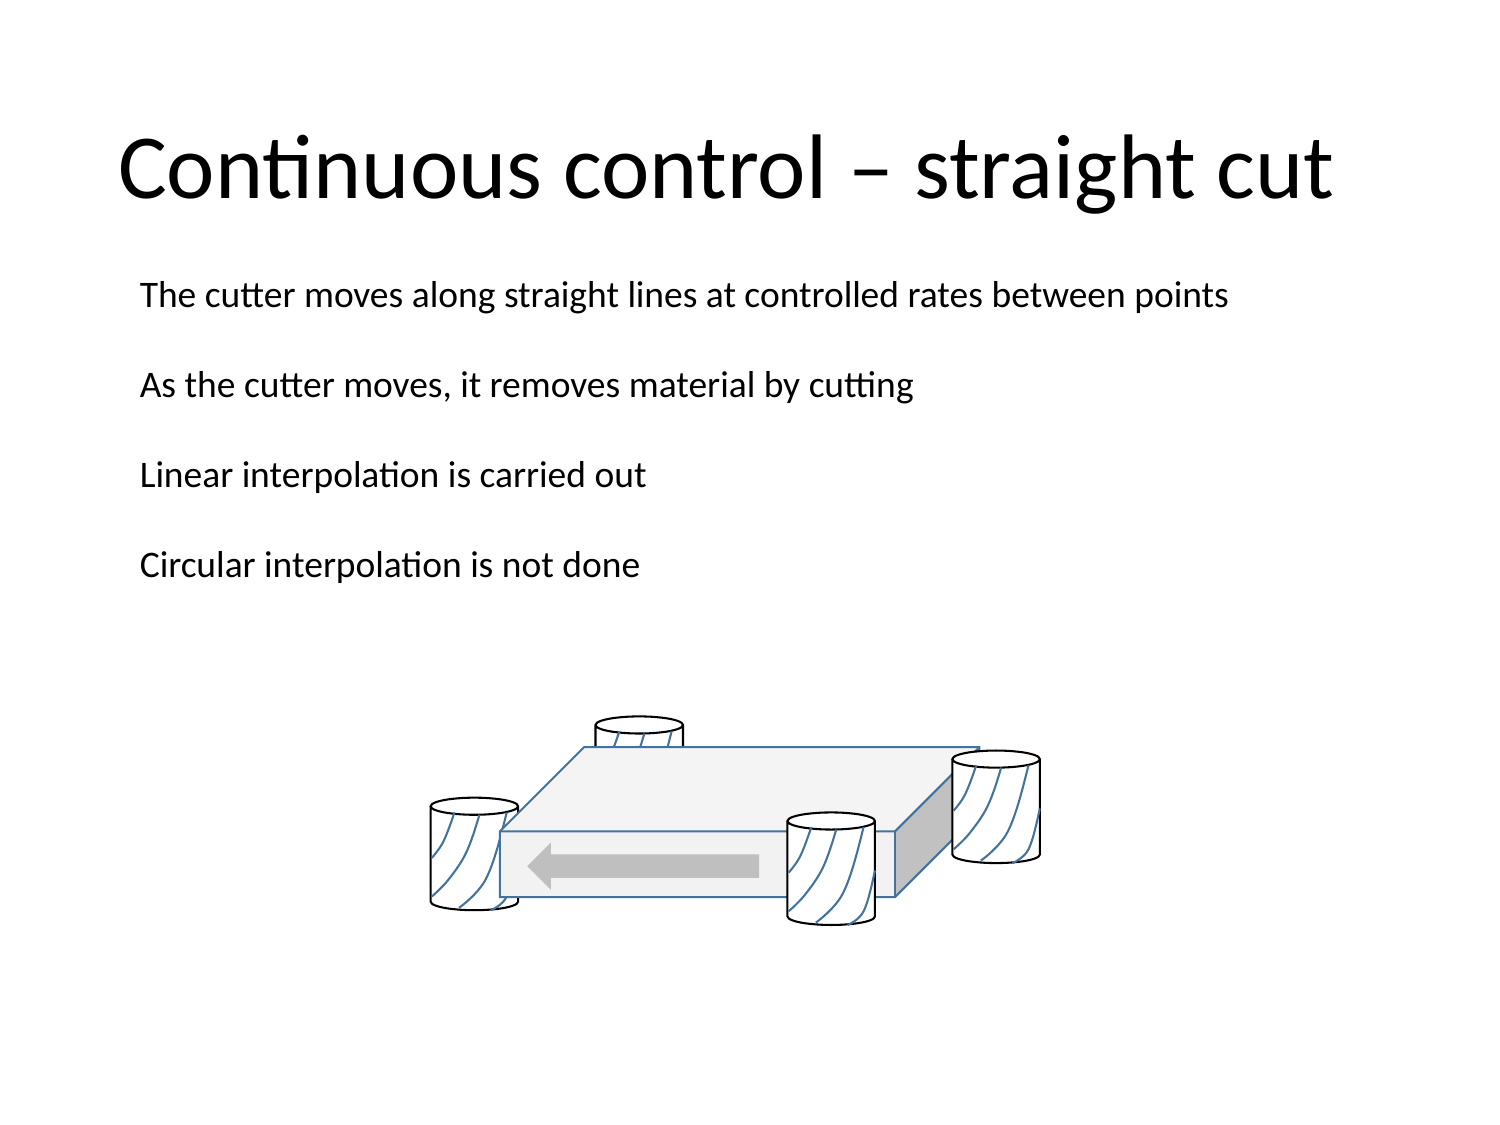

# Continuous control – straight cut
The cutter moves along straight lines at controlled rates between points

As the cutter moves, it removes material by cutting

Linear interpolation is carried out

Circular interpolation is not done